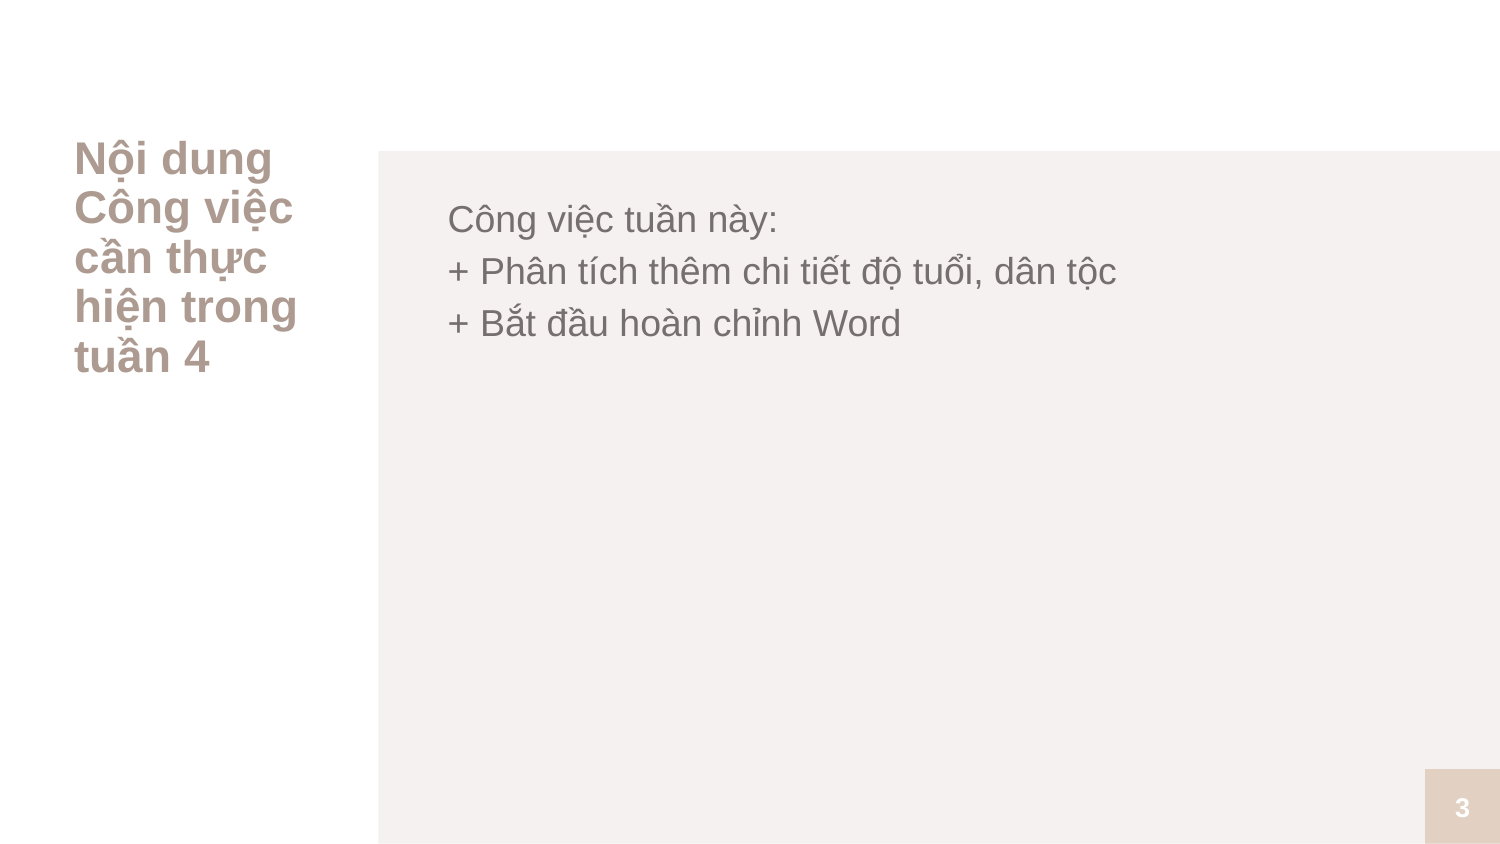

# Nội dung Công việc cần thực hiện trong tuần 4
Công việc tuần này:
+ Phân tích thêm chi tiết độ tuổi, dân tộc
+ Bắt đầu hoàn chỉnh Word
3